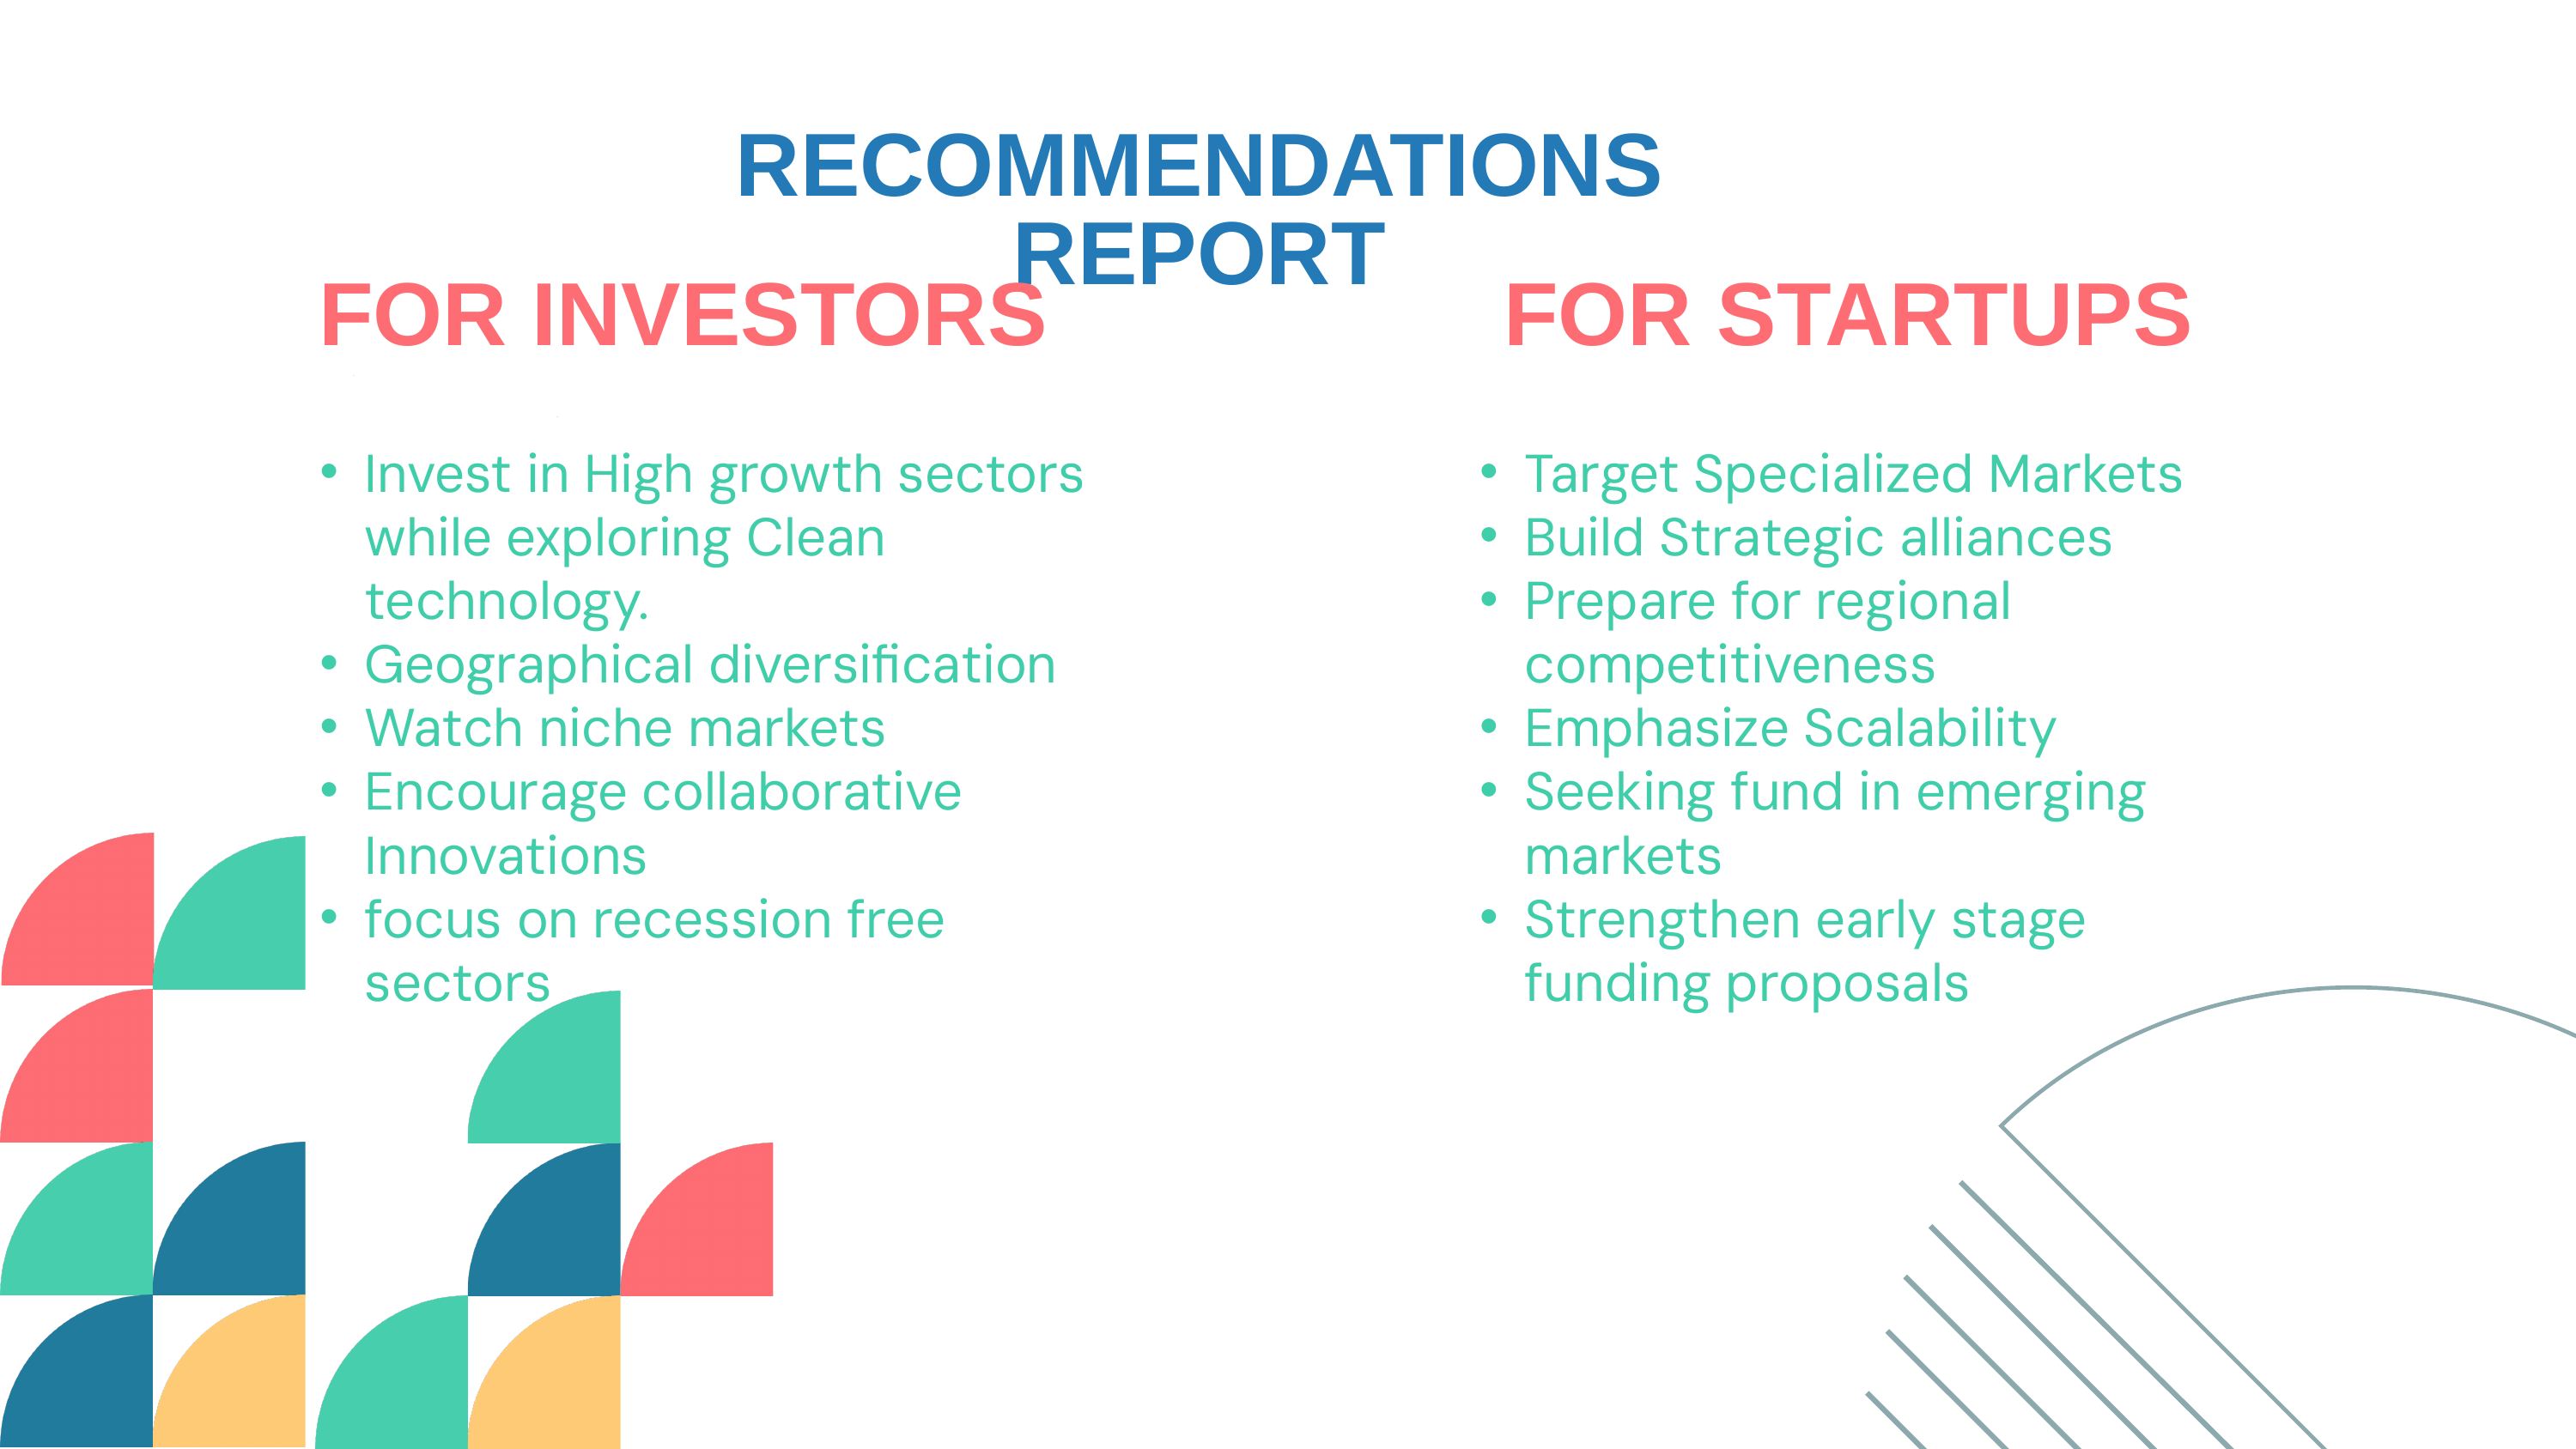

RECOMMENDATIONS REPORT
FOR INVESTORS
FOR STARTUPS

Invest in High growth sectors while exploring Clean technology.
Geographical diversification
Watch niche markets
Encourage collaborative Innovations
focus on recession free sectors
Target Specialized Markets
Build Strategic alliances
Prepare for regional competitiveness
Emphasize Scalability
Seeking fund in emerging markets
Strengthen early stage funding proposals